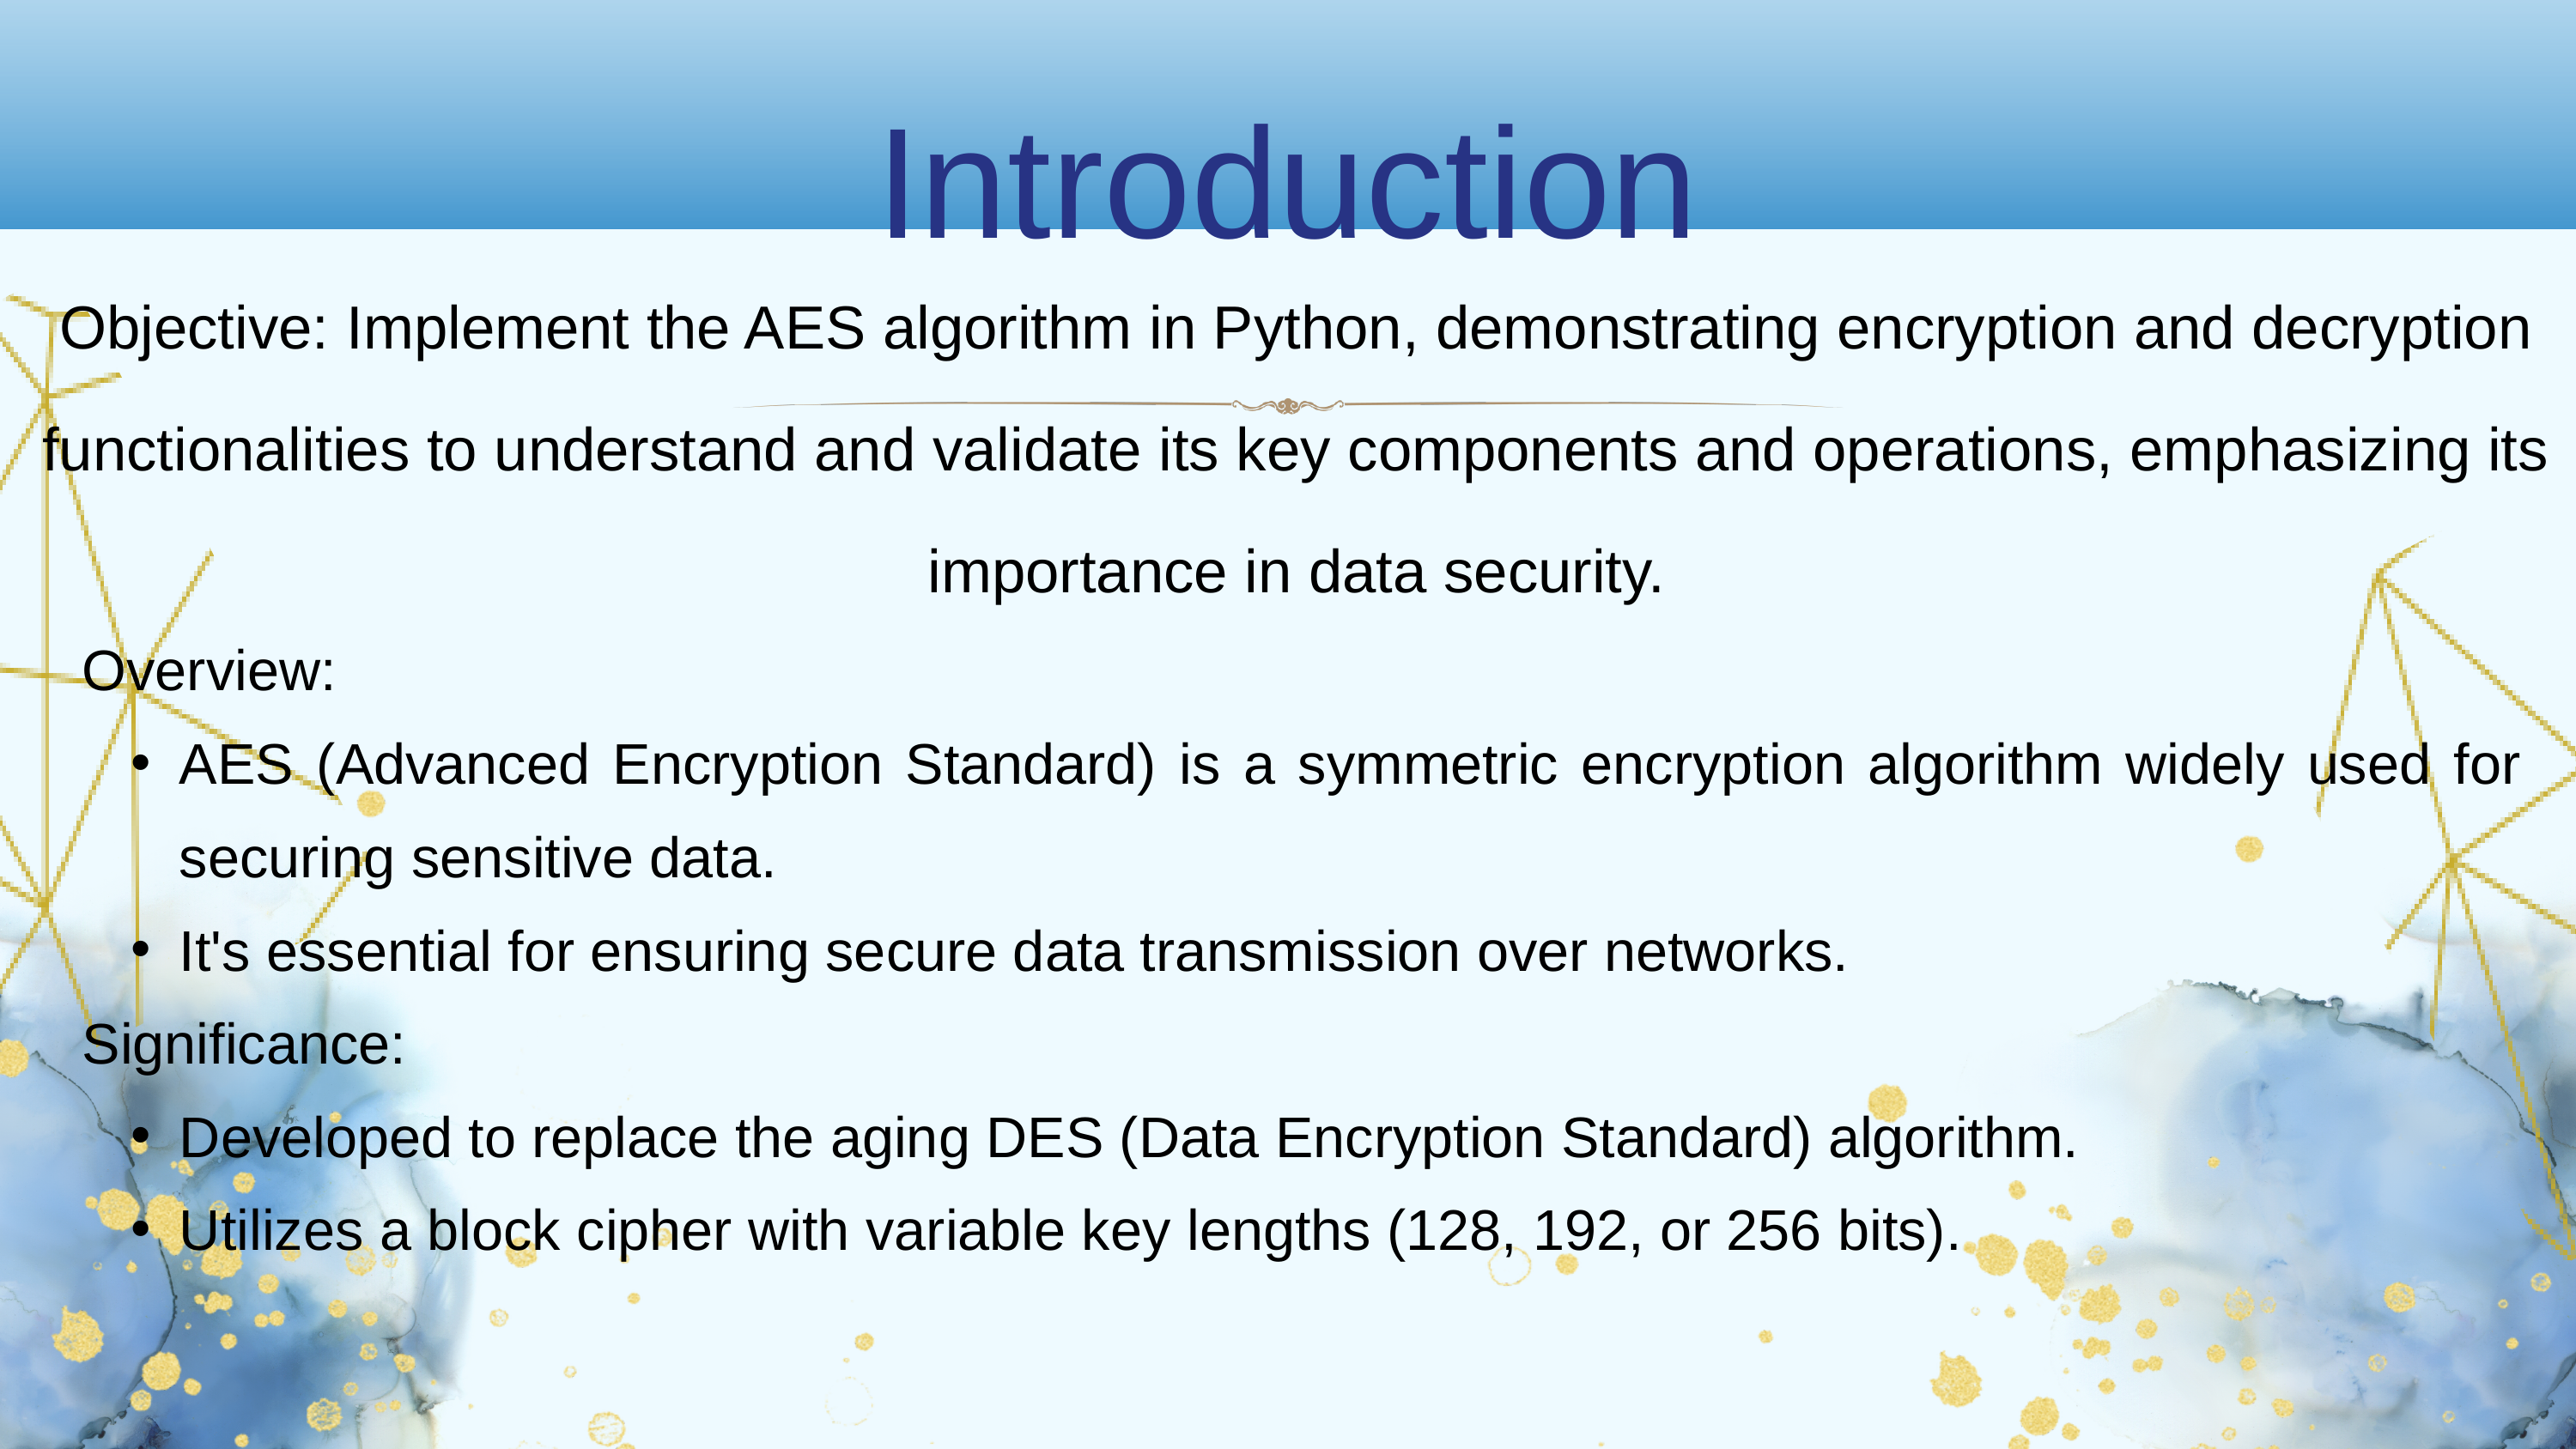

Introduction
Objective: Implement the AES algorithm in Python, demonstrating encryption and decryption functionalities to understand and validate its key components and operations, emphasizing its importance in data security.

Overview:
AES (Advanced Encryption Standard) is a symmetric encryption algorithm widely used for securing sensitive data.
It's essential for ensuring secure data transmission over networks.
Significance:
Developed to replace the aging DES (Data Encryption Standard) algorithm.
Utilizes a block cipher with variable key lengths (128, 192, or 256 bits).